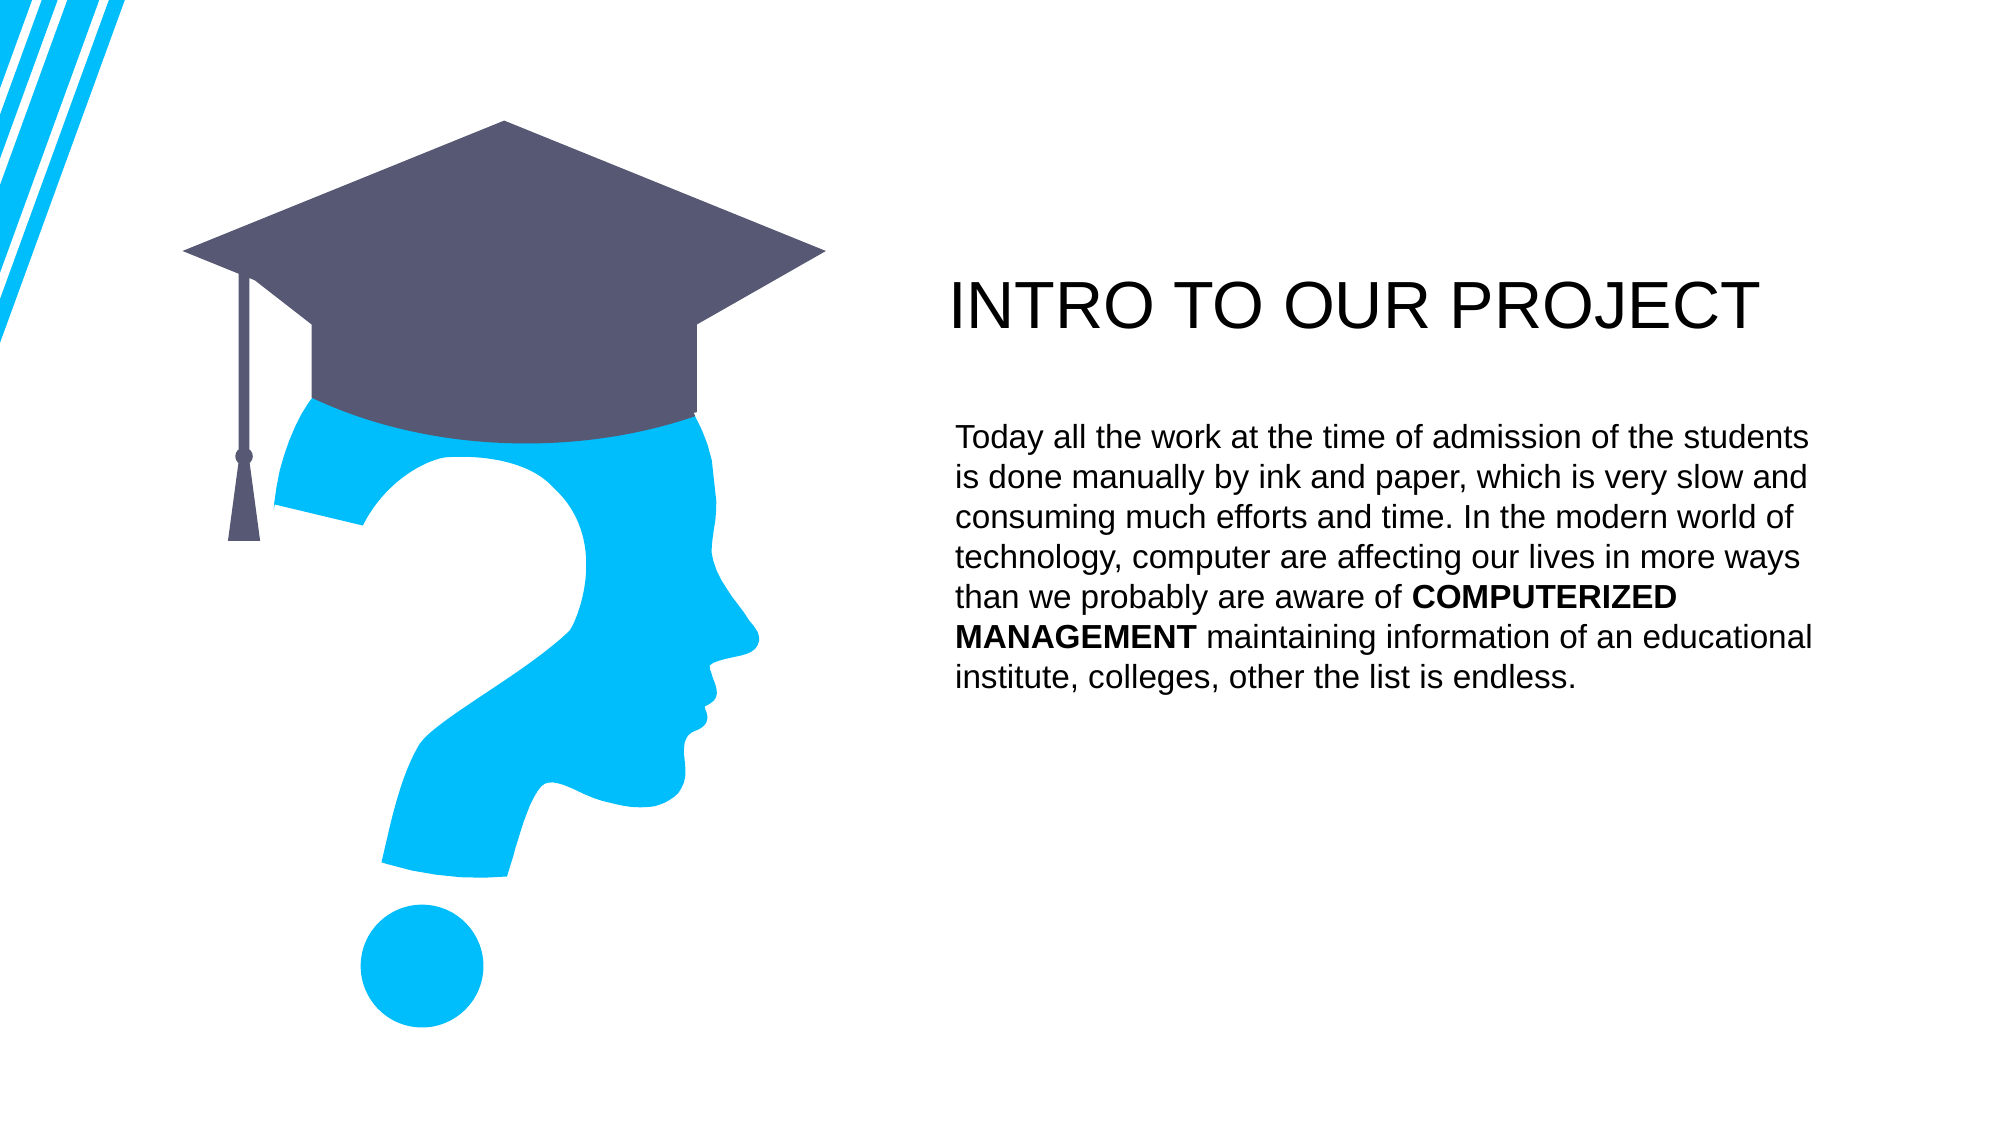

INTRO TO OUR PROJECT
Today all the work at the time of admission of the students is done manually by ink and paper, which is very slow and consuming much efforts and time. In the modern world of technology, computer are affecting our lives in more ways than we probably are aware of COMPUTERIZED MANAGEMENT maintaining information of an educational institute, colleges, other the list is endless.